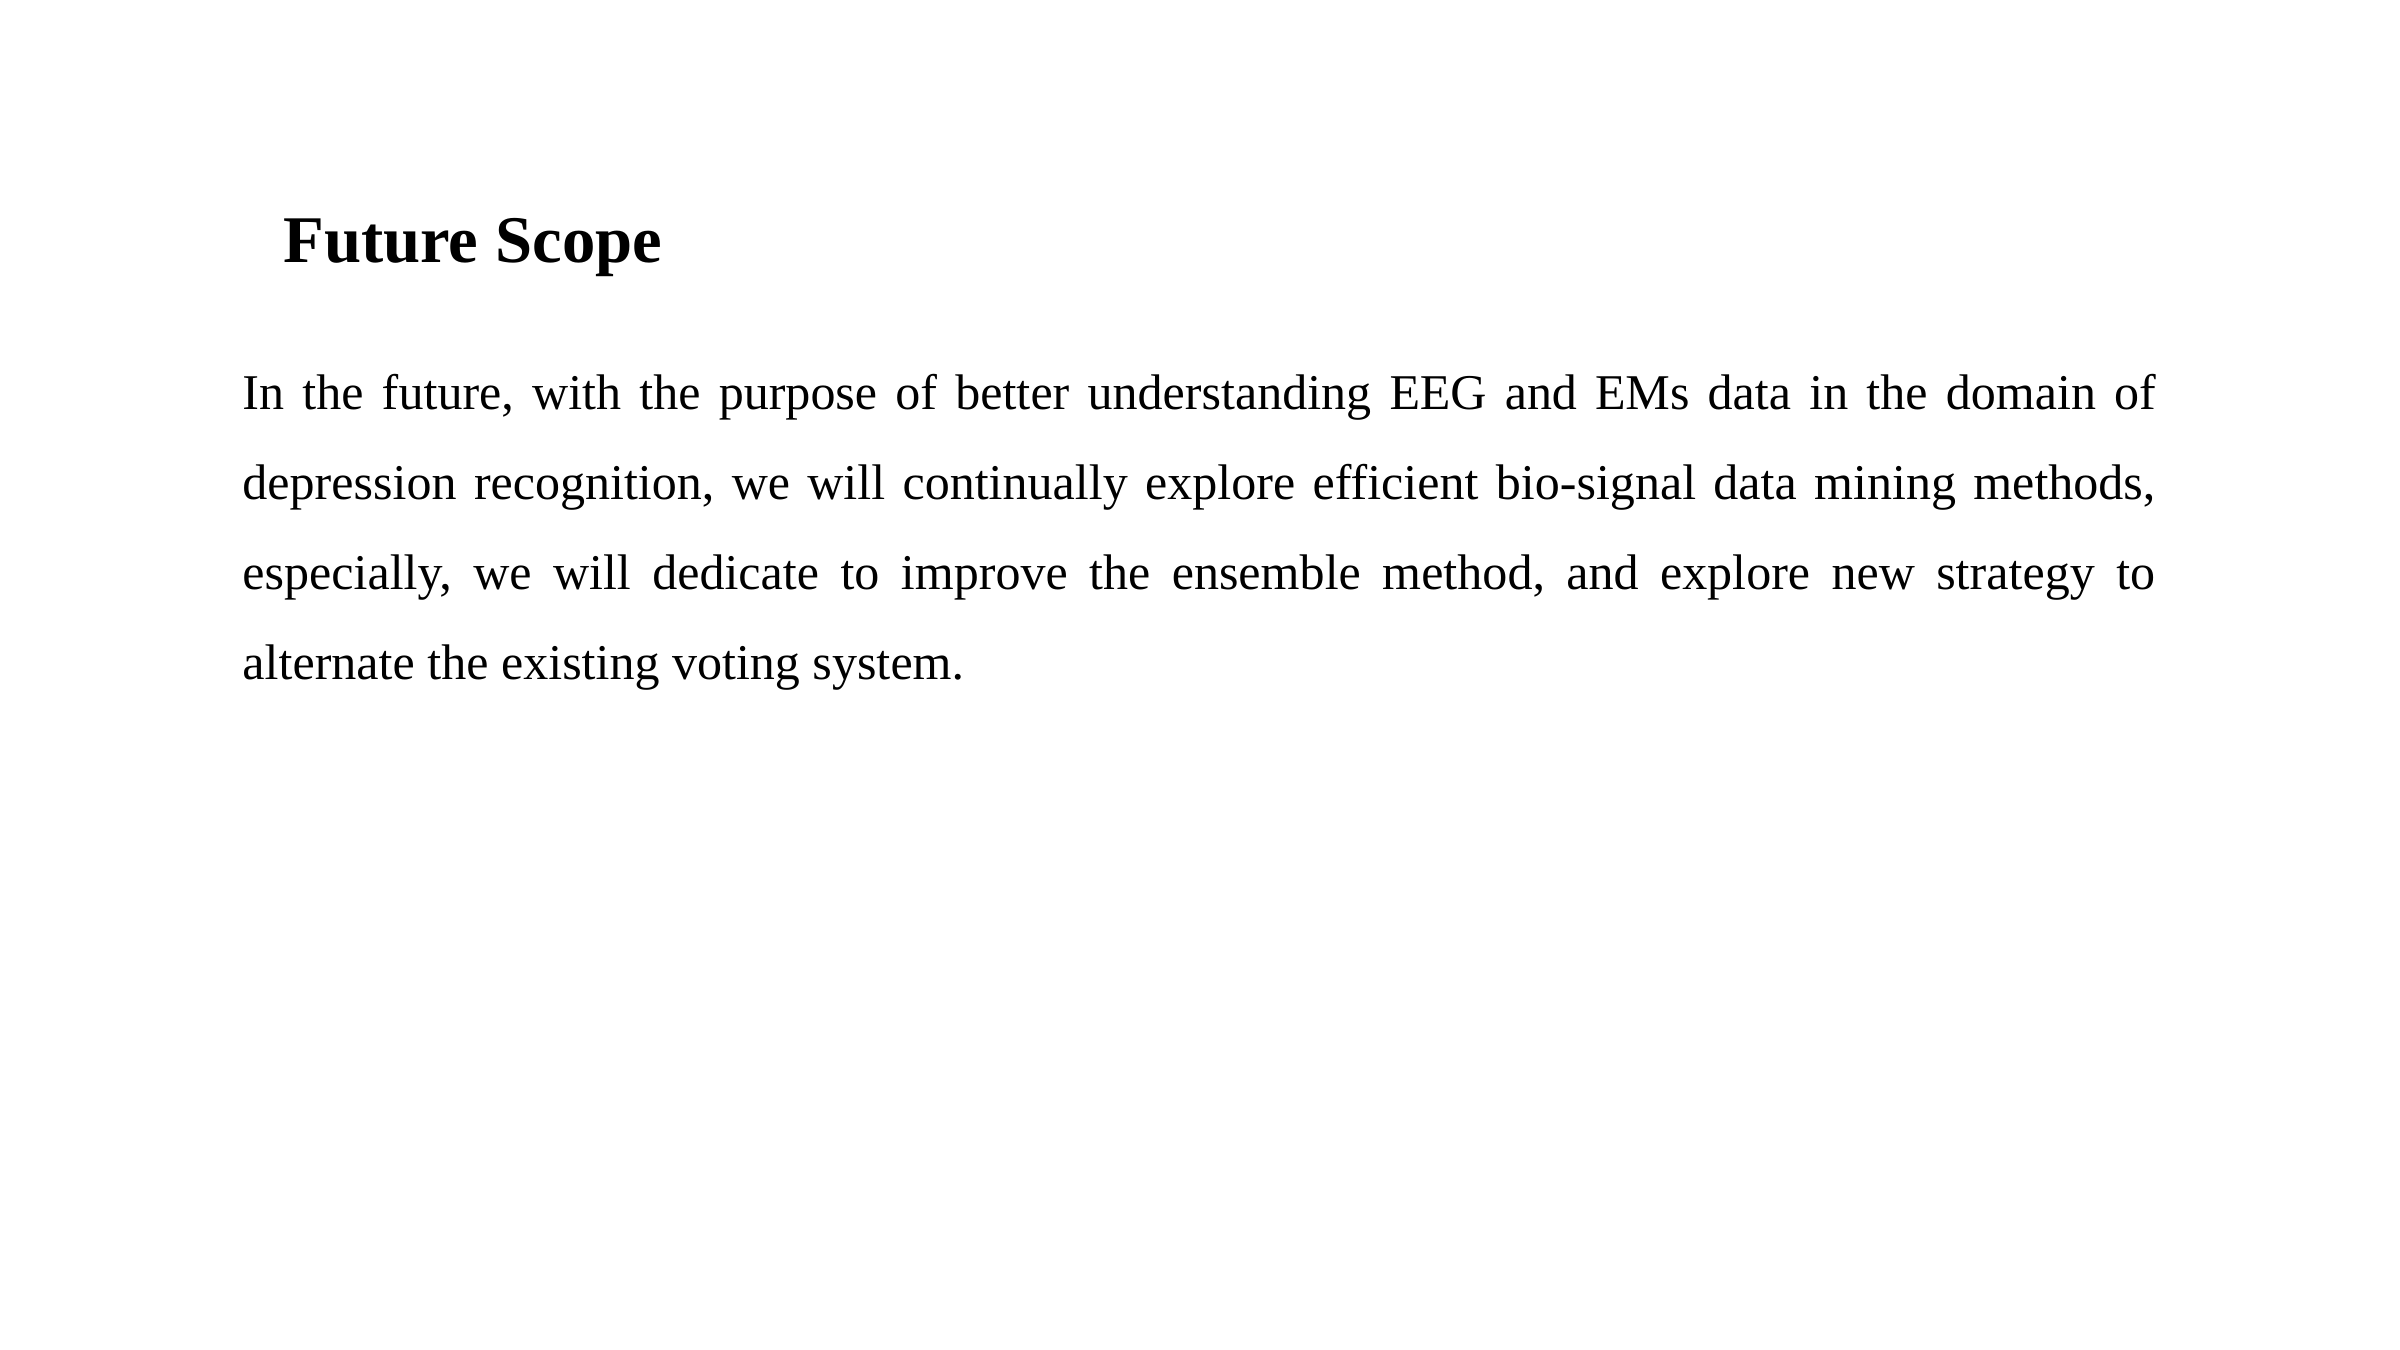

Future Scope
In the future, with the purpose of better understanding EEG and EMs data in the domain of depression recognition, we will continually explore efficient bio-signal data mining methods, especially, we will dedicate to improve the ensemble method, and explore new strategy to alternate the existing voting system.